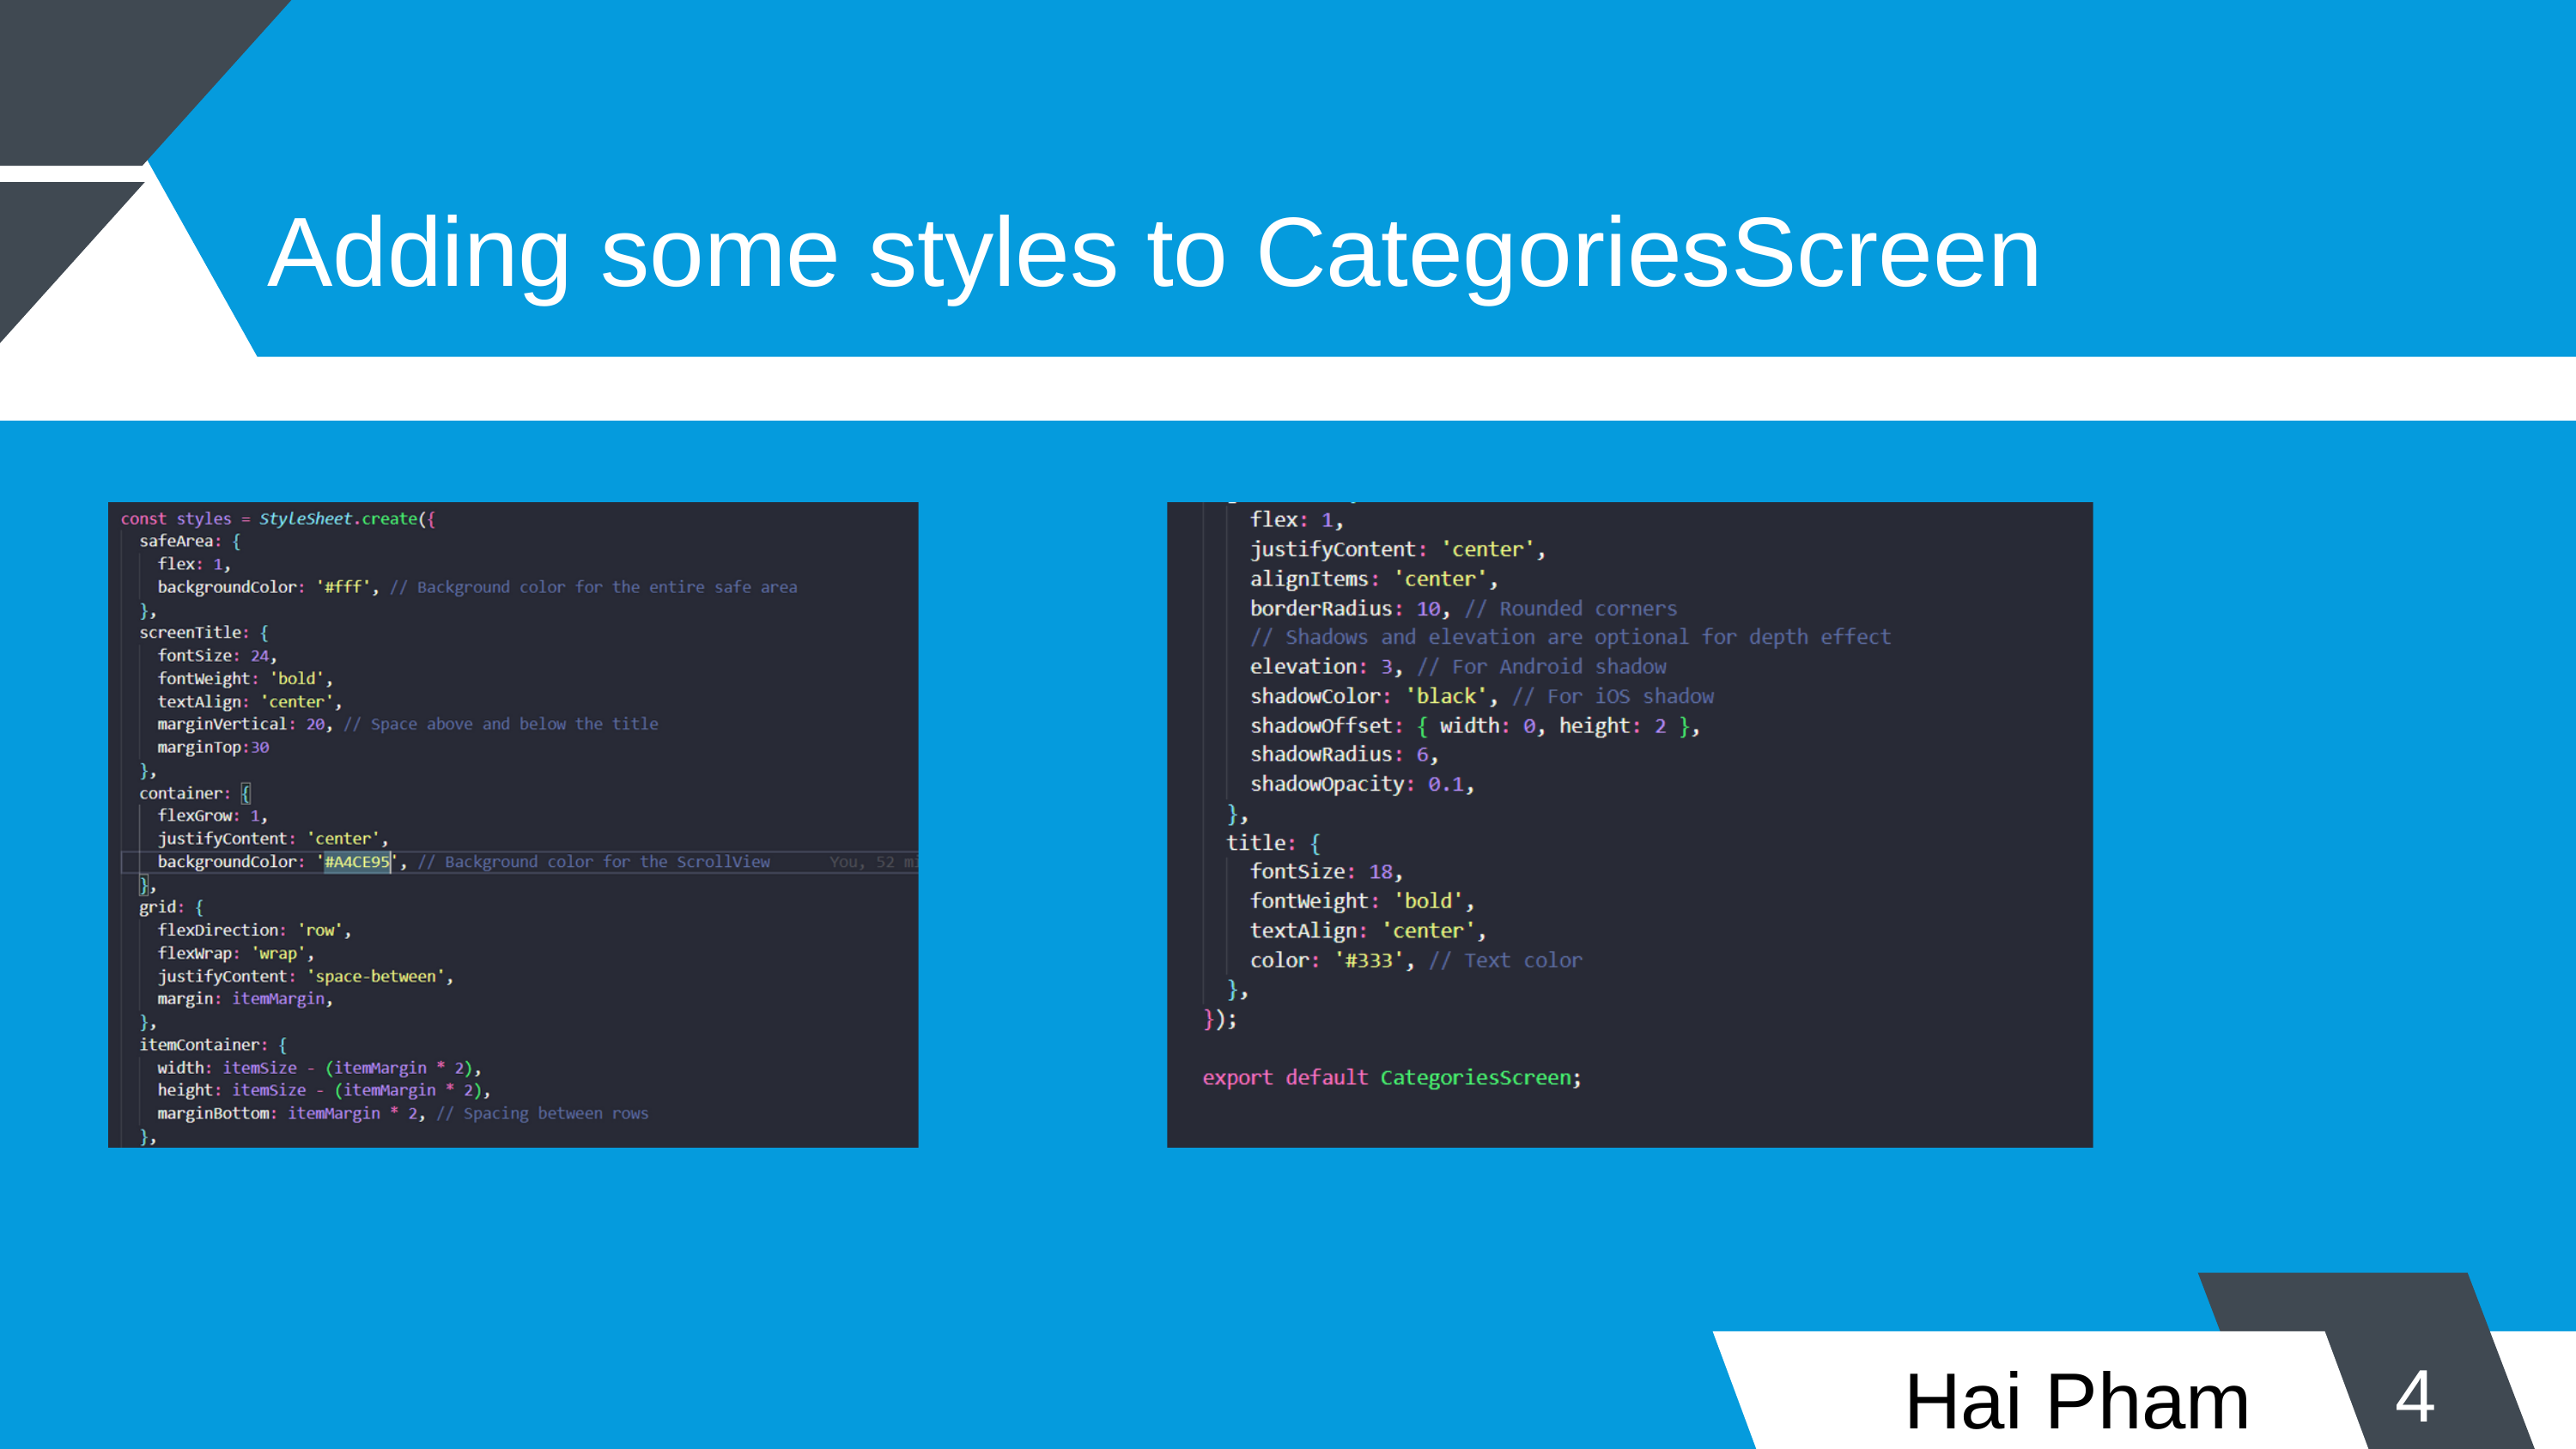

Adding some styles to CategoriesScreen

4
Hai Pham